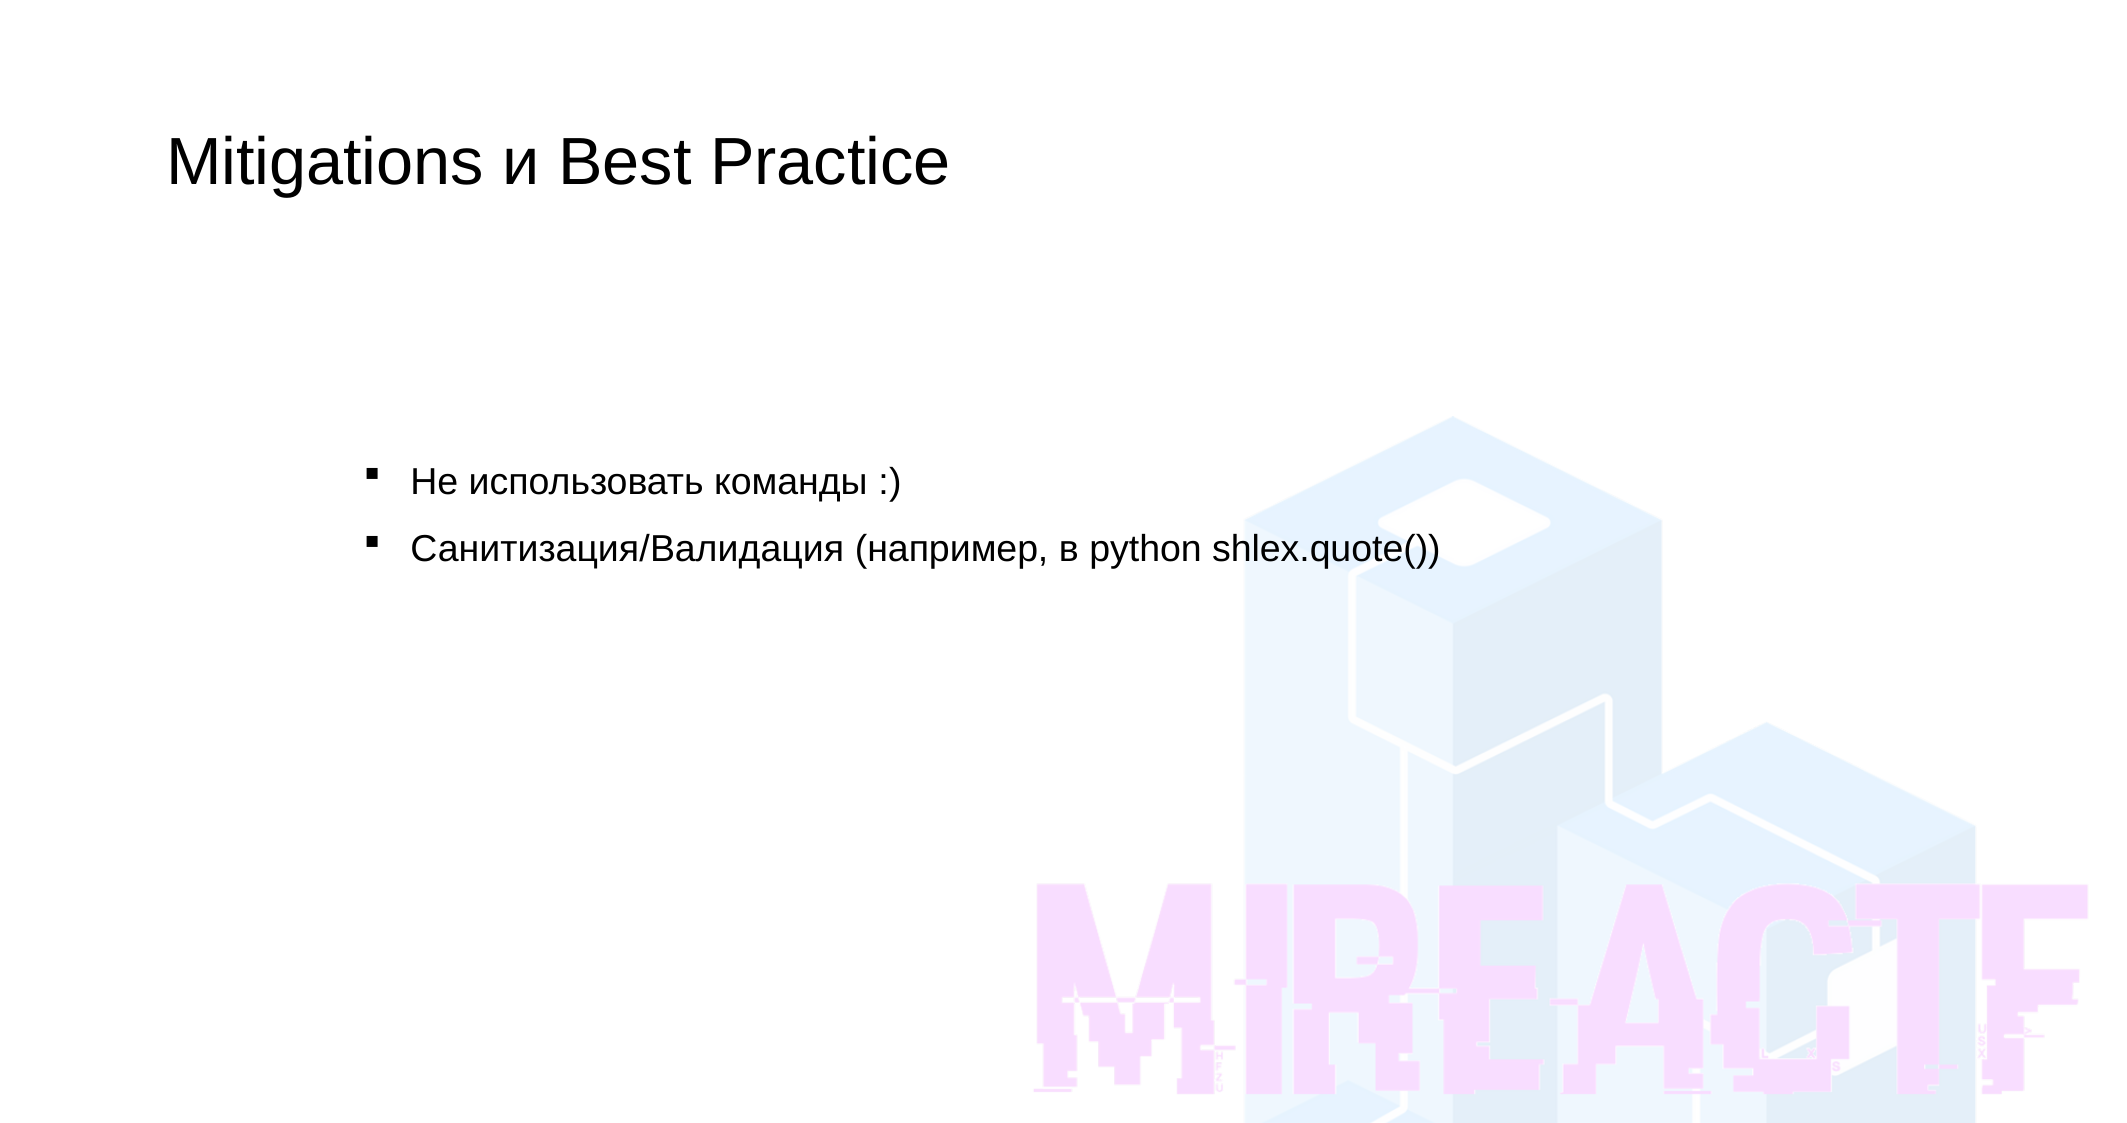

Введение в базовый криптоанализ
Mitigations и Best Practice

Не использовать команды :)
Санитизация/Валидация (например, в python shlex.quote())